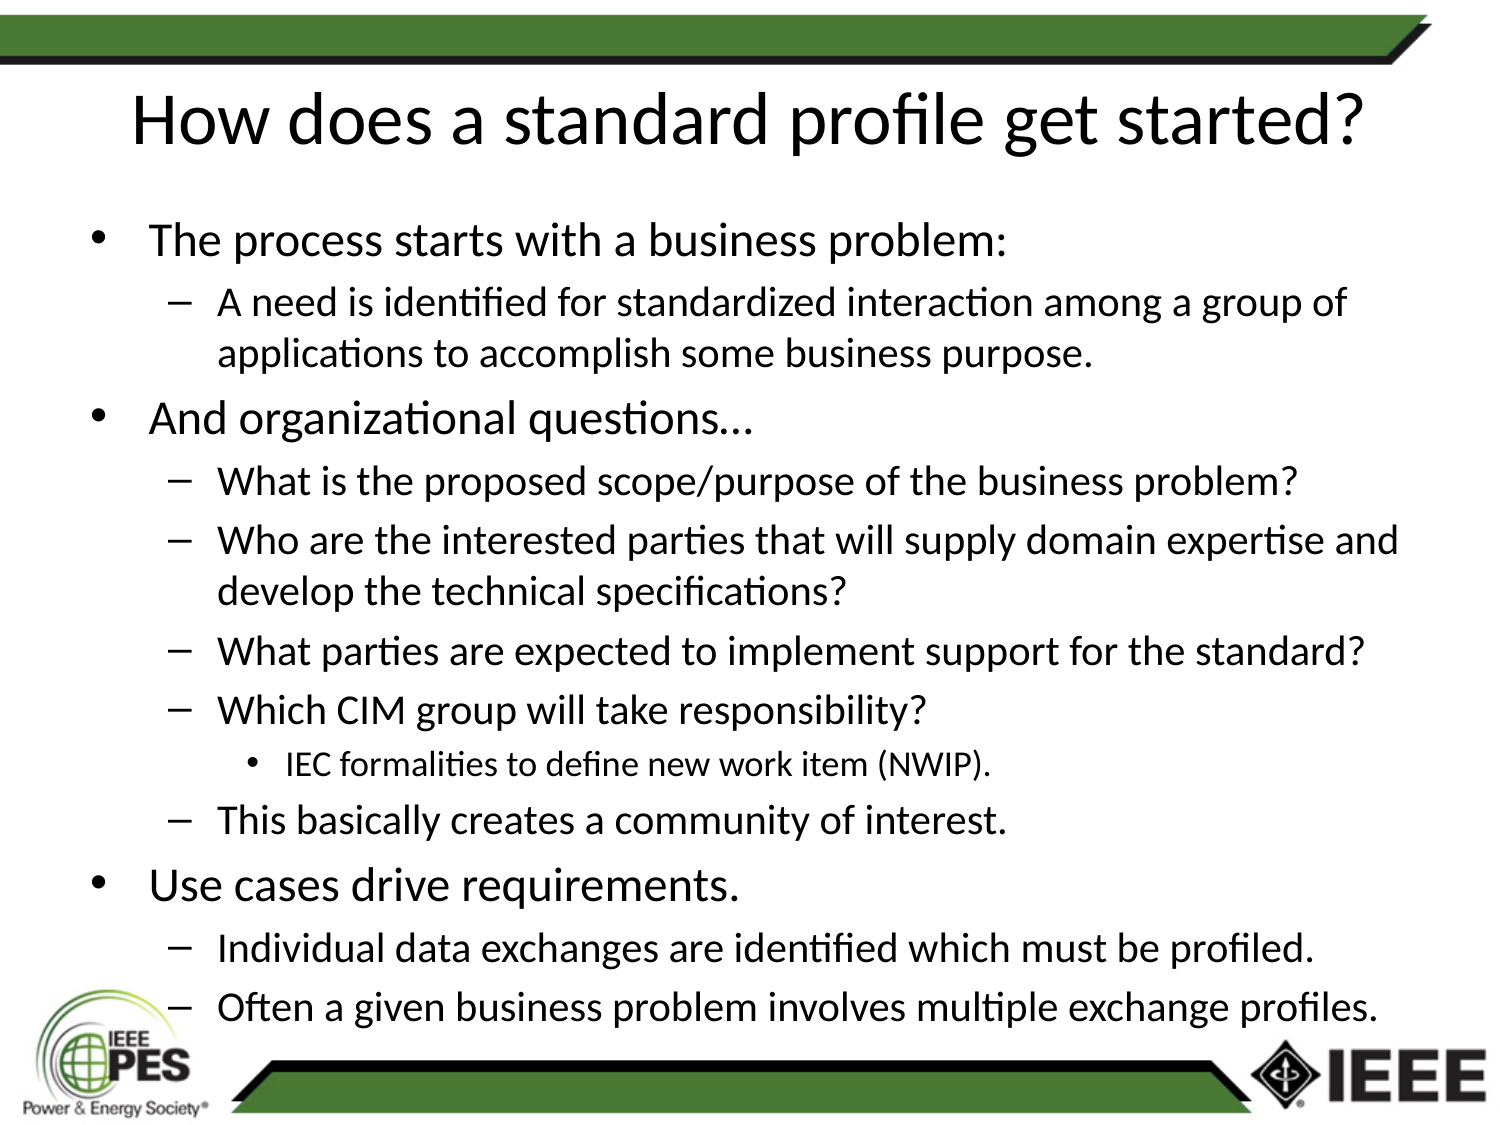

# How does a standard profile get started?
The process starts with a business problem:
A need is identified for standardized interaction among a group of applications to accomplish some business purpose.
And organizational questions…
What is the proposed scope/purpose of the business problem?
Who are the interested parties that will supply domain expertise and develop the technical specifications?
What parties are expected to implement support for the standard?
Which CIM group will take responsibility?
IEC formalities to define new work item (NWIP).
This basically creates a community of interest.
Use cases drive requirements.
Individual data exchanges are identified which must be profiled.
Often a given business problem involves multiple exchange profiles.